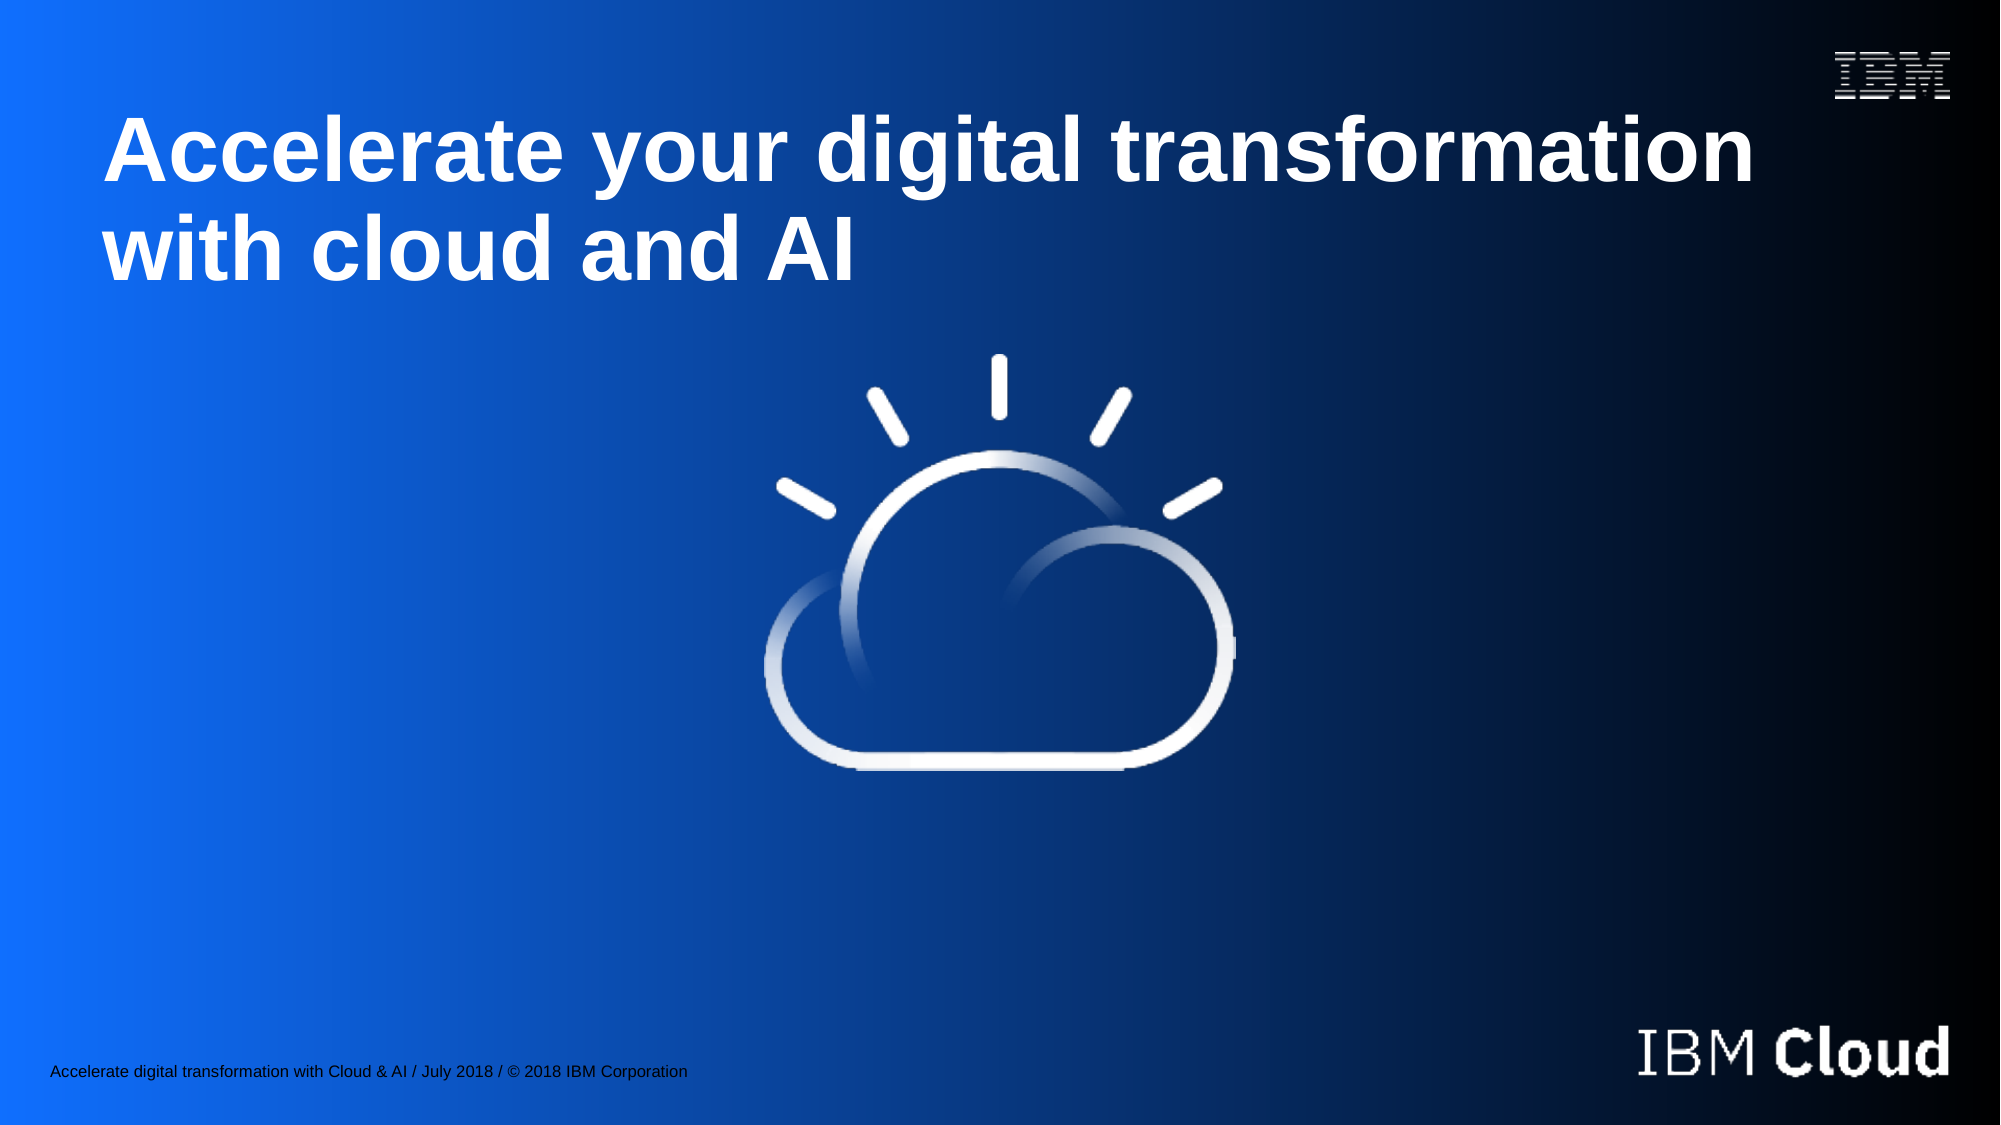

# Accelerate your digital transformation with cloud and AI
Accelerate digital transformation with Cloud & AI / July 2018 / © 2018 IBM Corporation